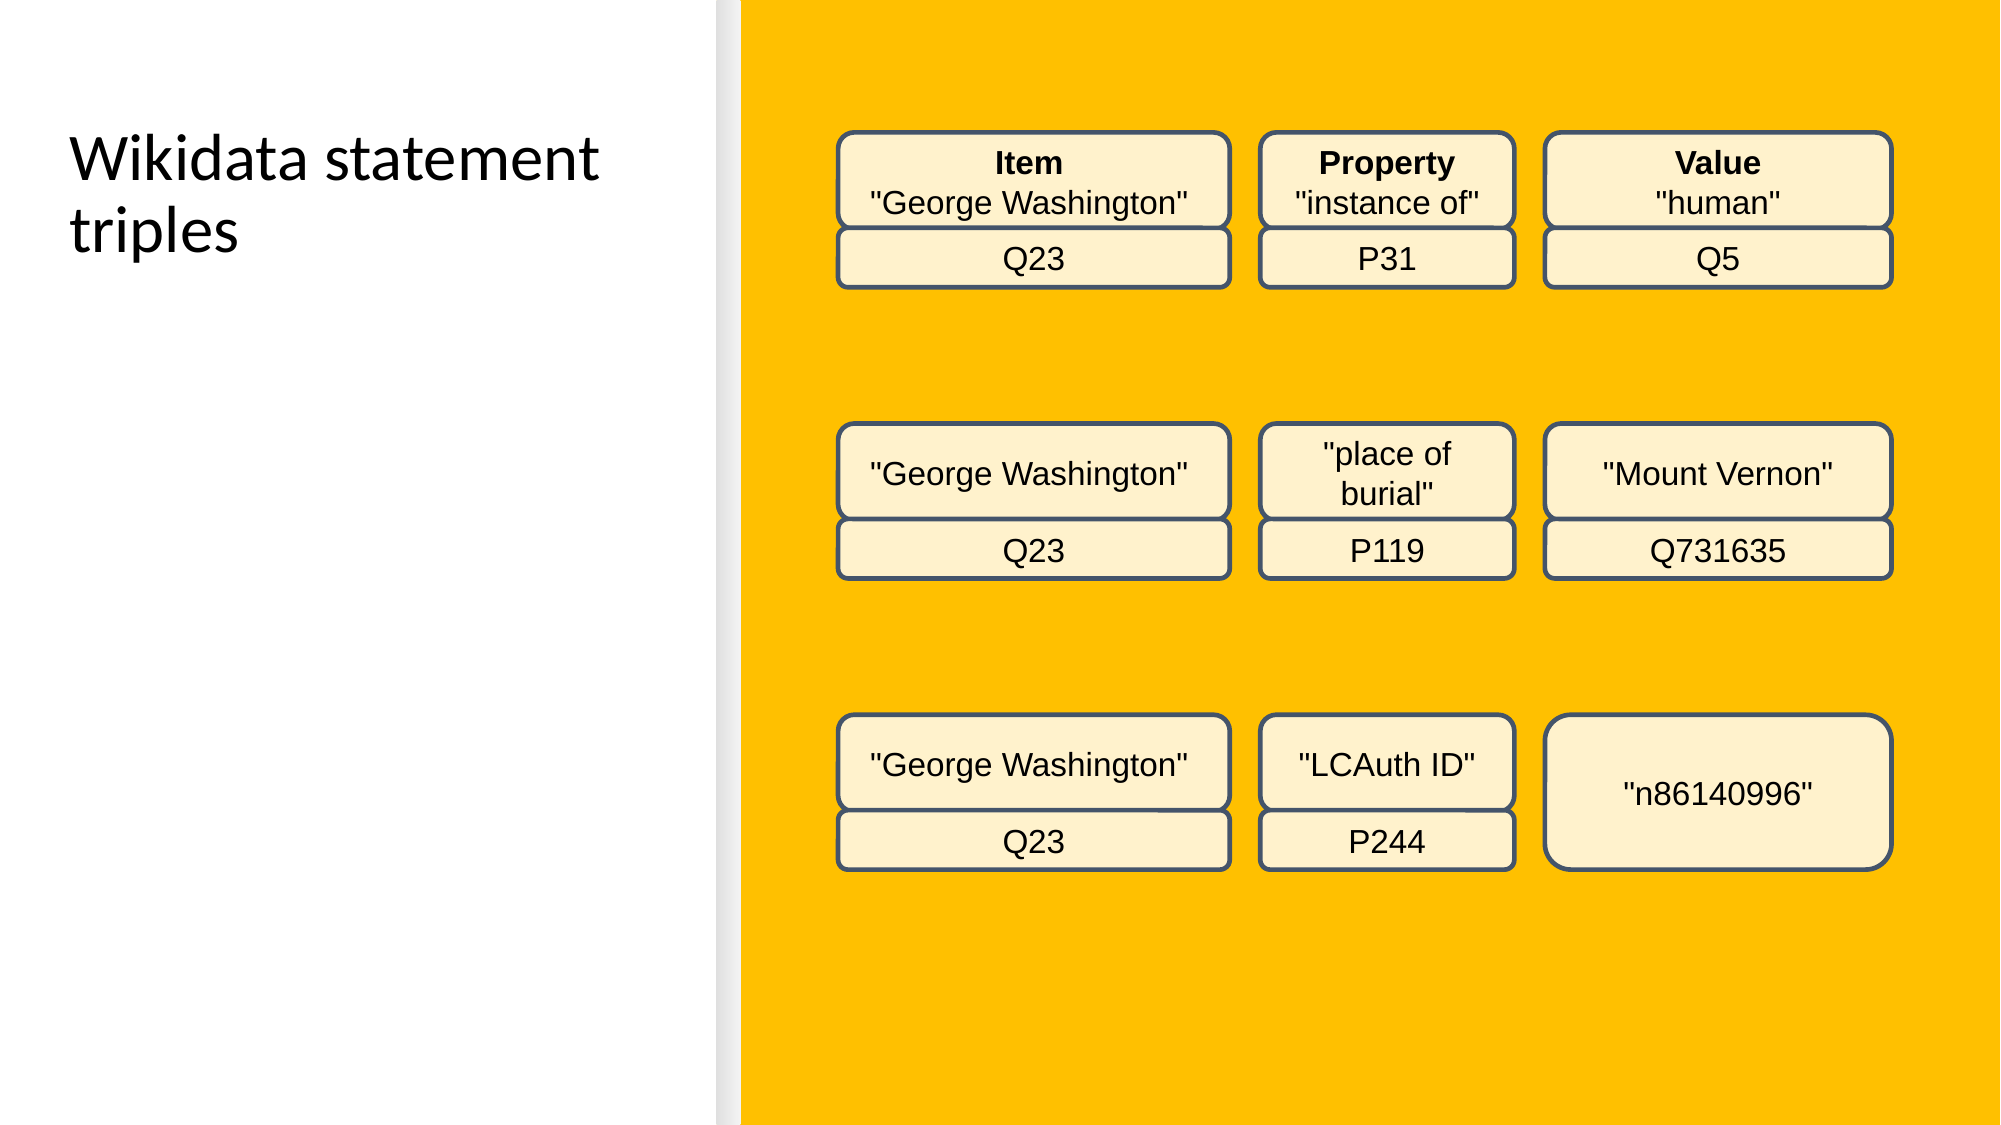

# Wikidata statement triples
Item
"George Washington"
Property
"instance of"
Value
"human"
Q23
P31
Q5
Underneath the surface...
Using symbols makes them language independent (identifiers vs names)
"George Washington"
"place of burial"
"Mount Vernon"
Q23
P119
Q731635
"George Washington"
"LCAuth ID"
"n86140996"
Q23
P244